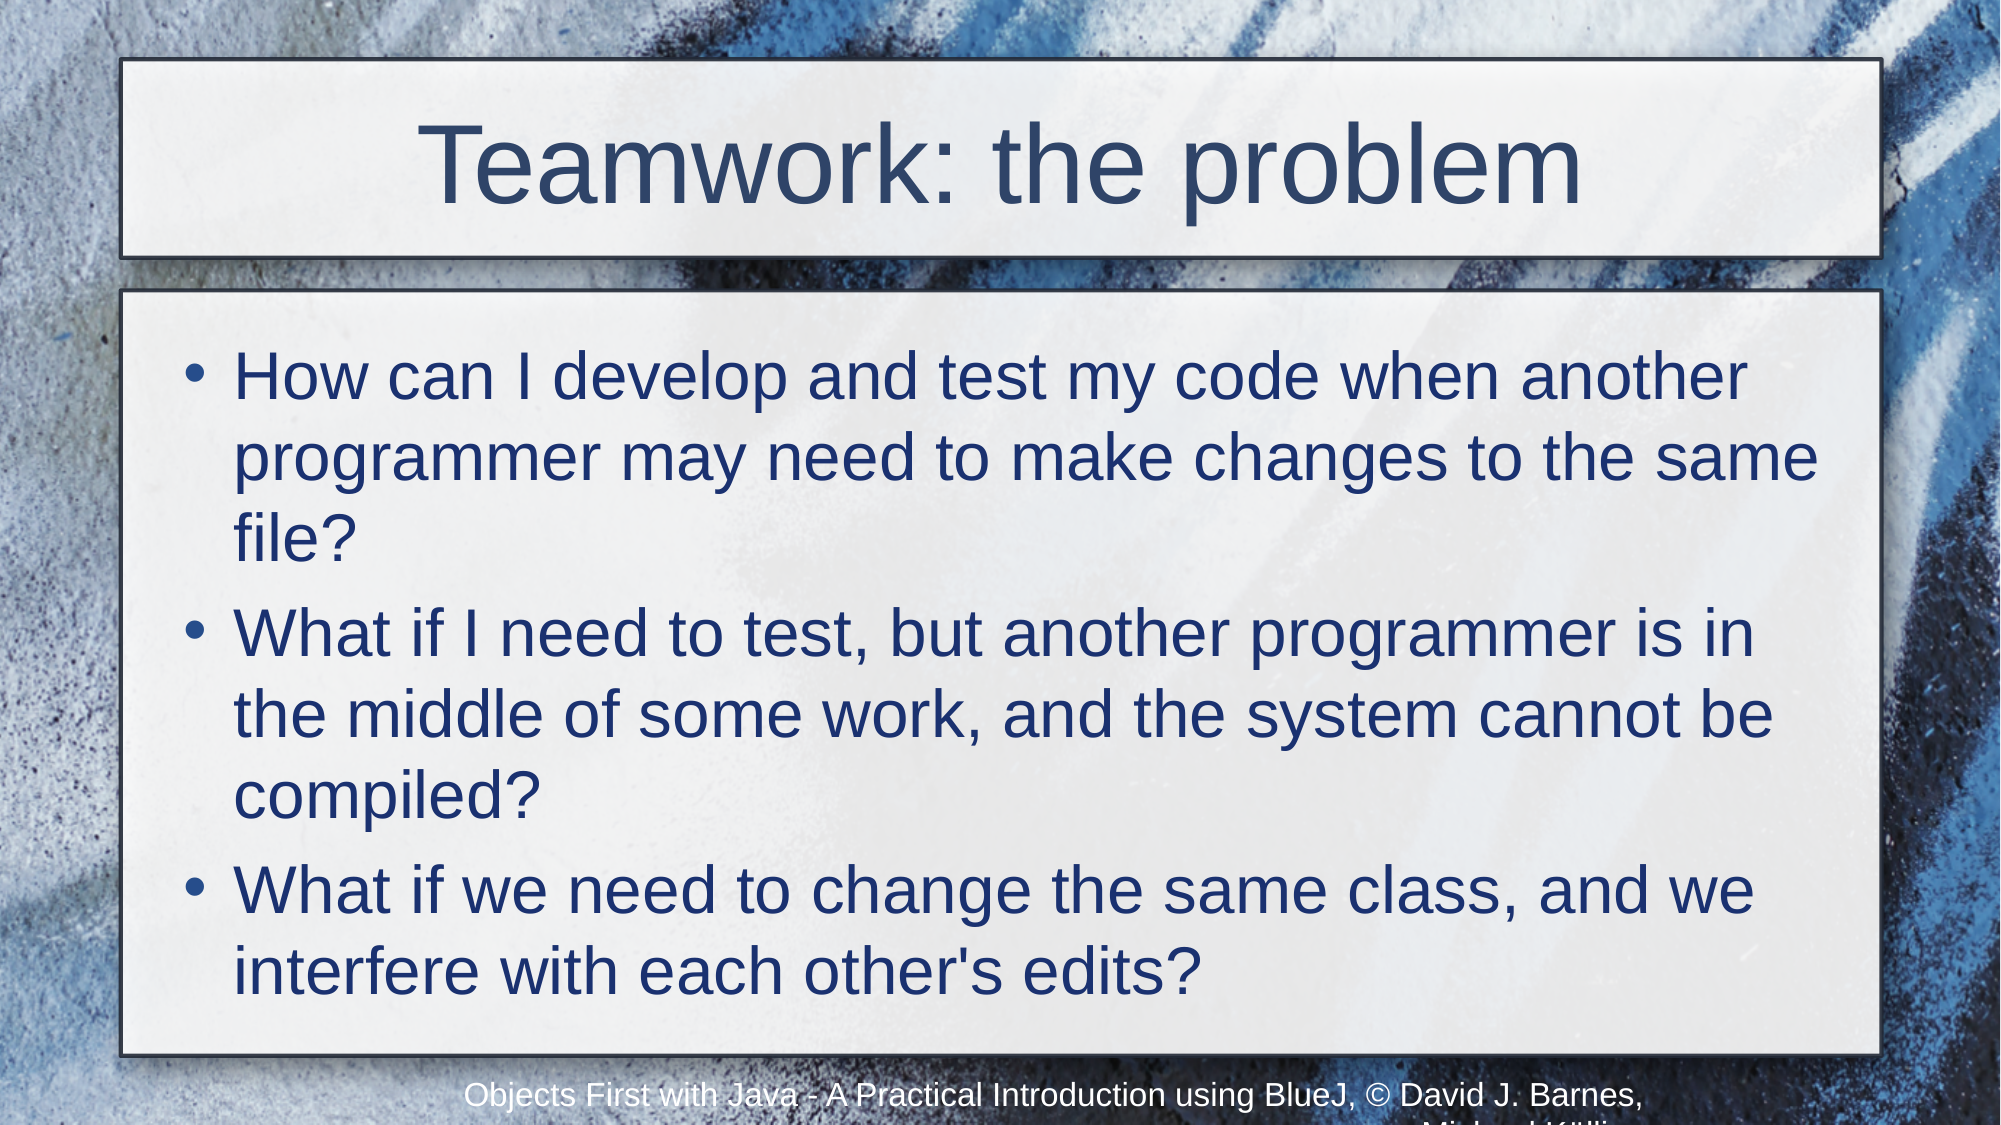

# Teamwork: the problem
How can I develop and test my code when another programmer may need to make changes to the same file?
What if I need to test, but another programmer is in the middle of some work, and the system cannot be compiled?
What if we need to change the same class, and we interfere with each other's edits?